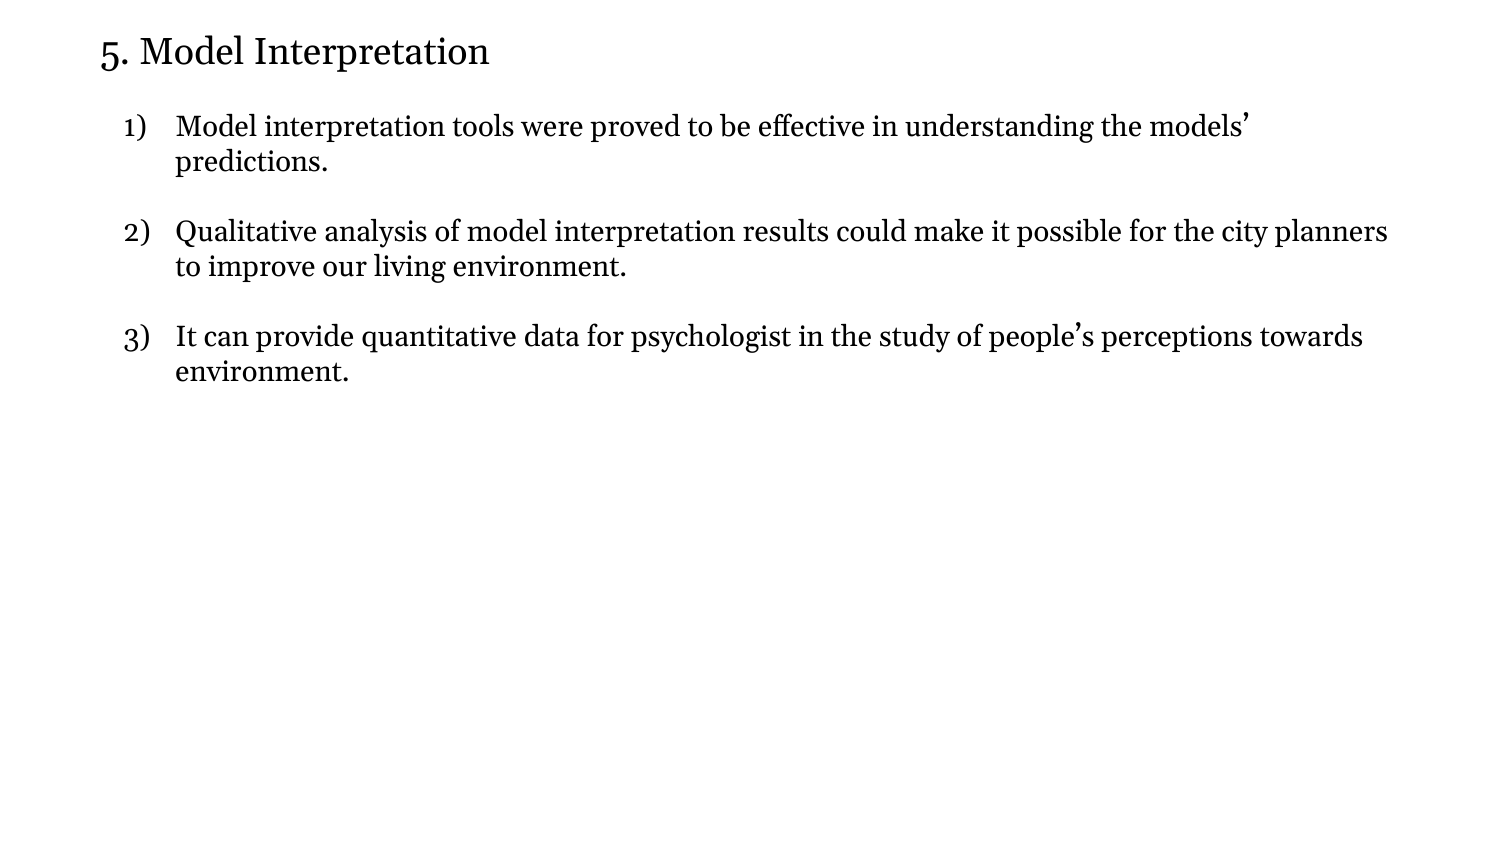

5. Model Interpretation

Model interpretation tools were proved to be effective in understanding the models’ predictions.

Qualitative analysis of model interpretation results could make it possible for the city planners to improve our living environment.

It can provide quantitative data for psychologist in the study of people’s perceptions towards environment.